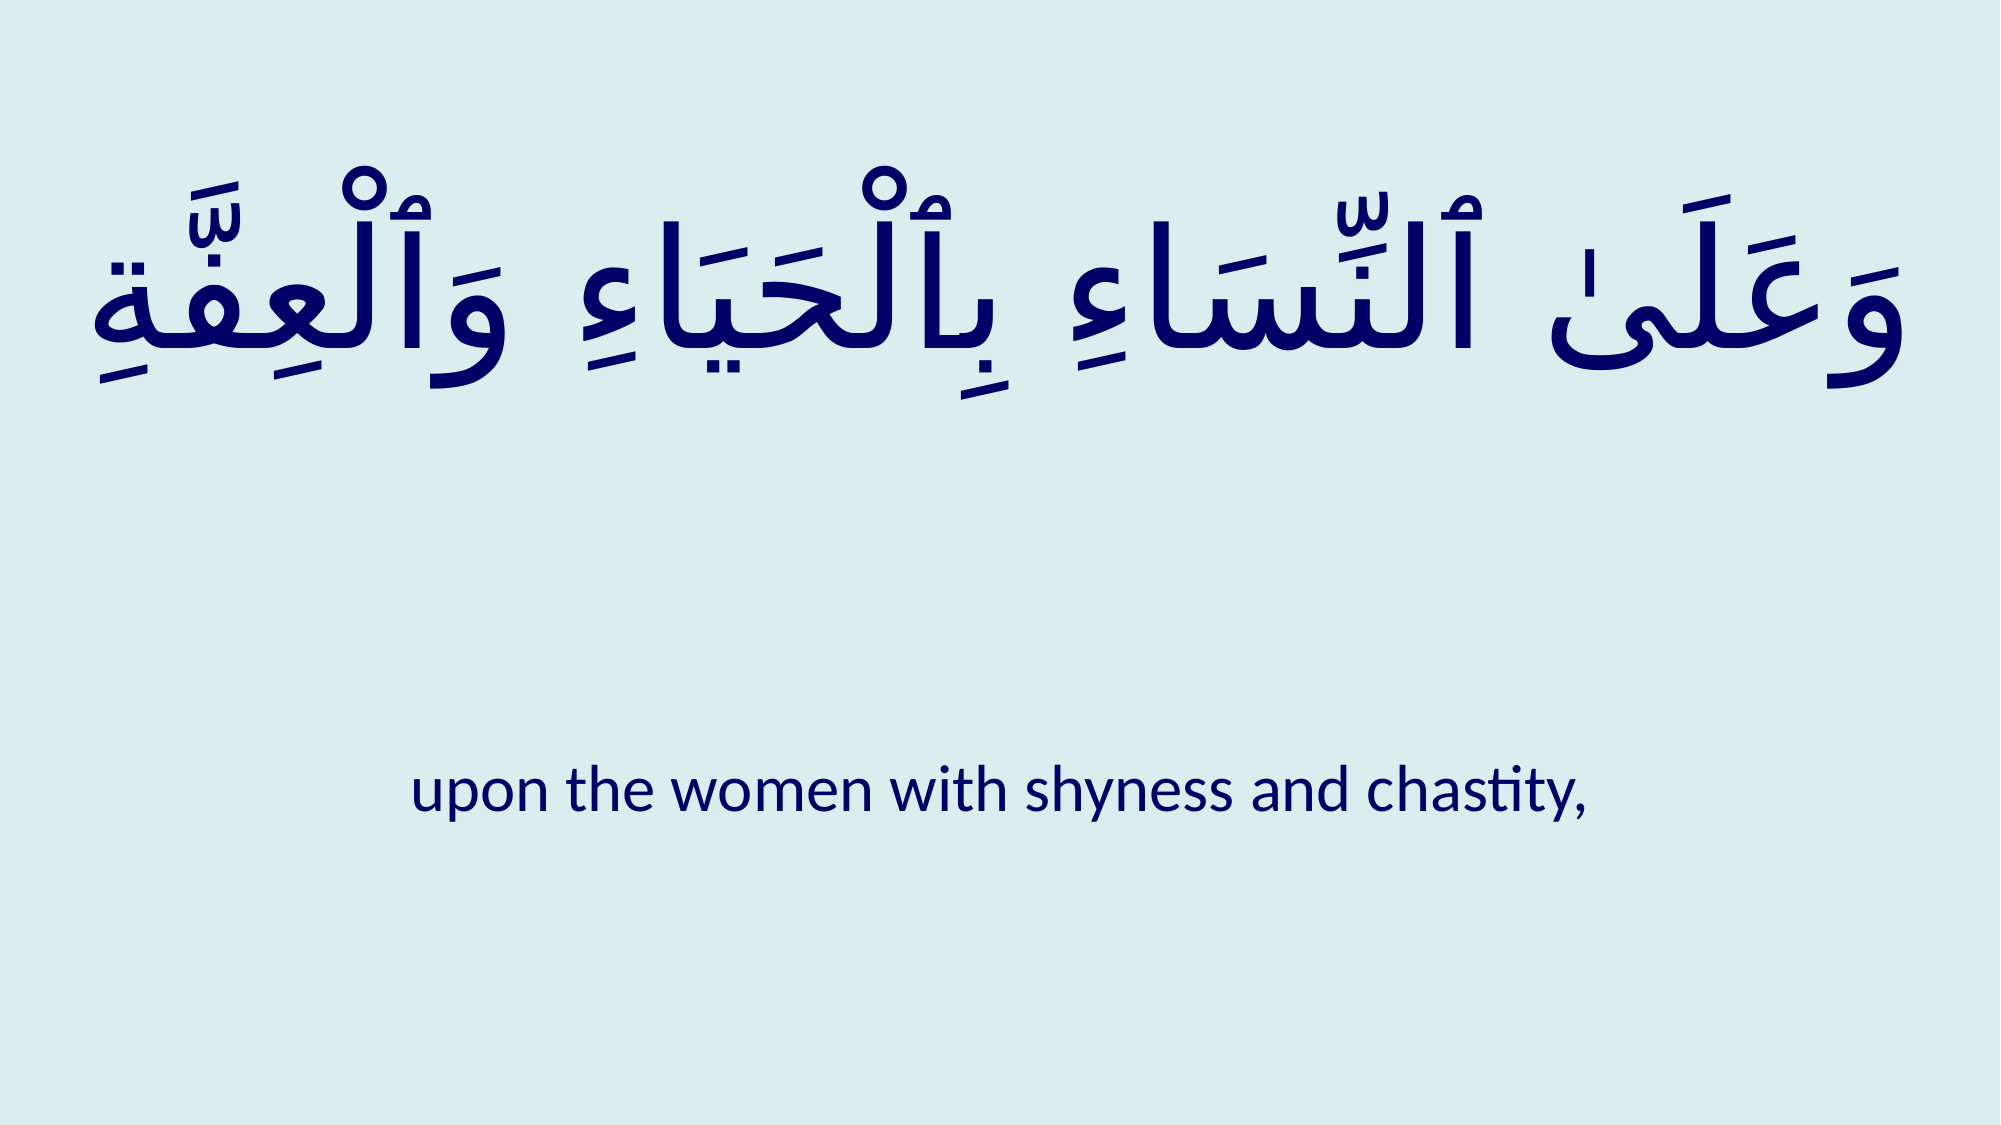

# وَعَلَىٰ ٱلنِّسَاءِ بِٱلْحَيَاءِ وَٱلْعِفَّةِ
upon the women with shyness and chastity,